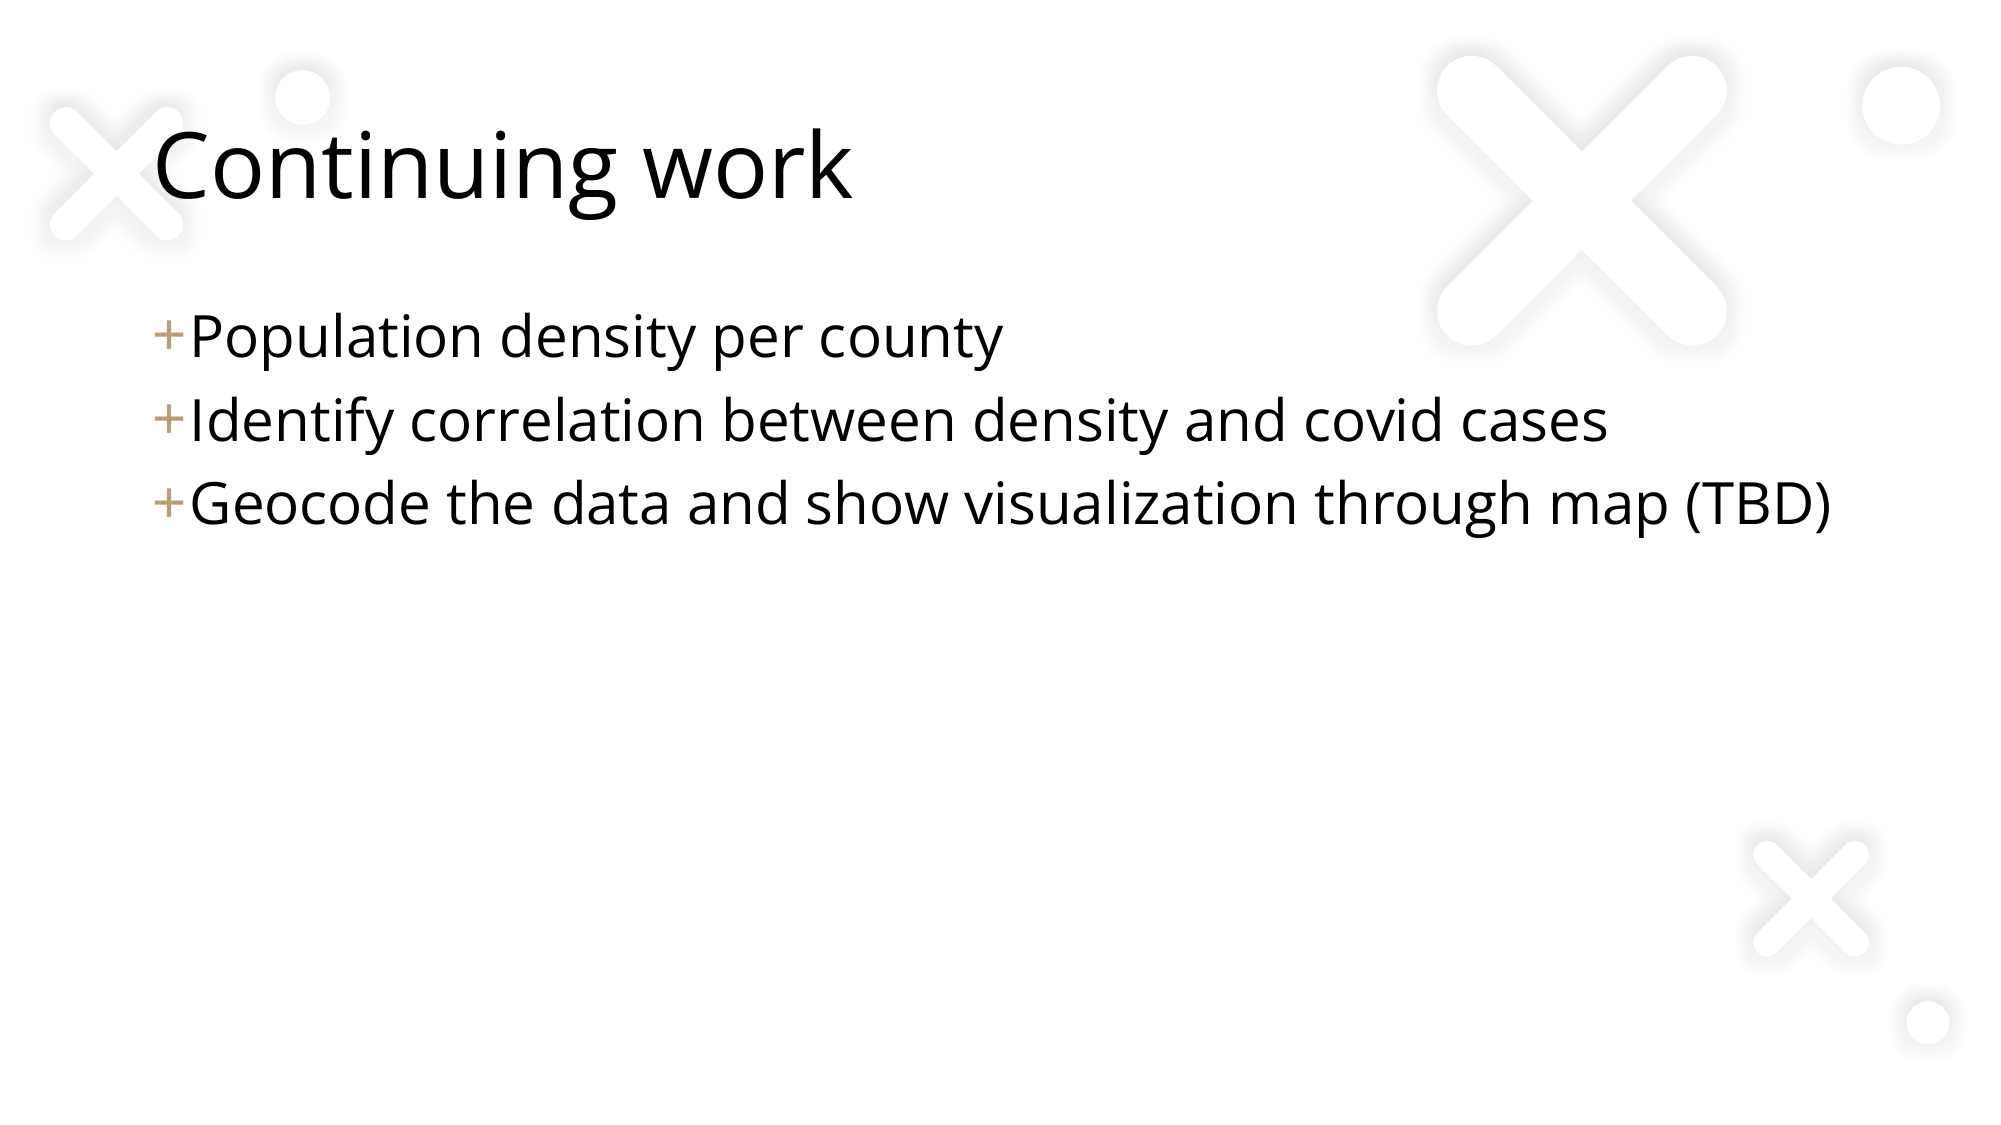

# Continuing work
Population density per county
Identify correlation between density and covid cases
Geocode the data and show visualization through map (TBD)